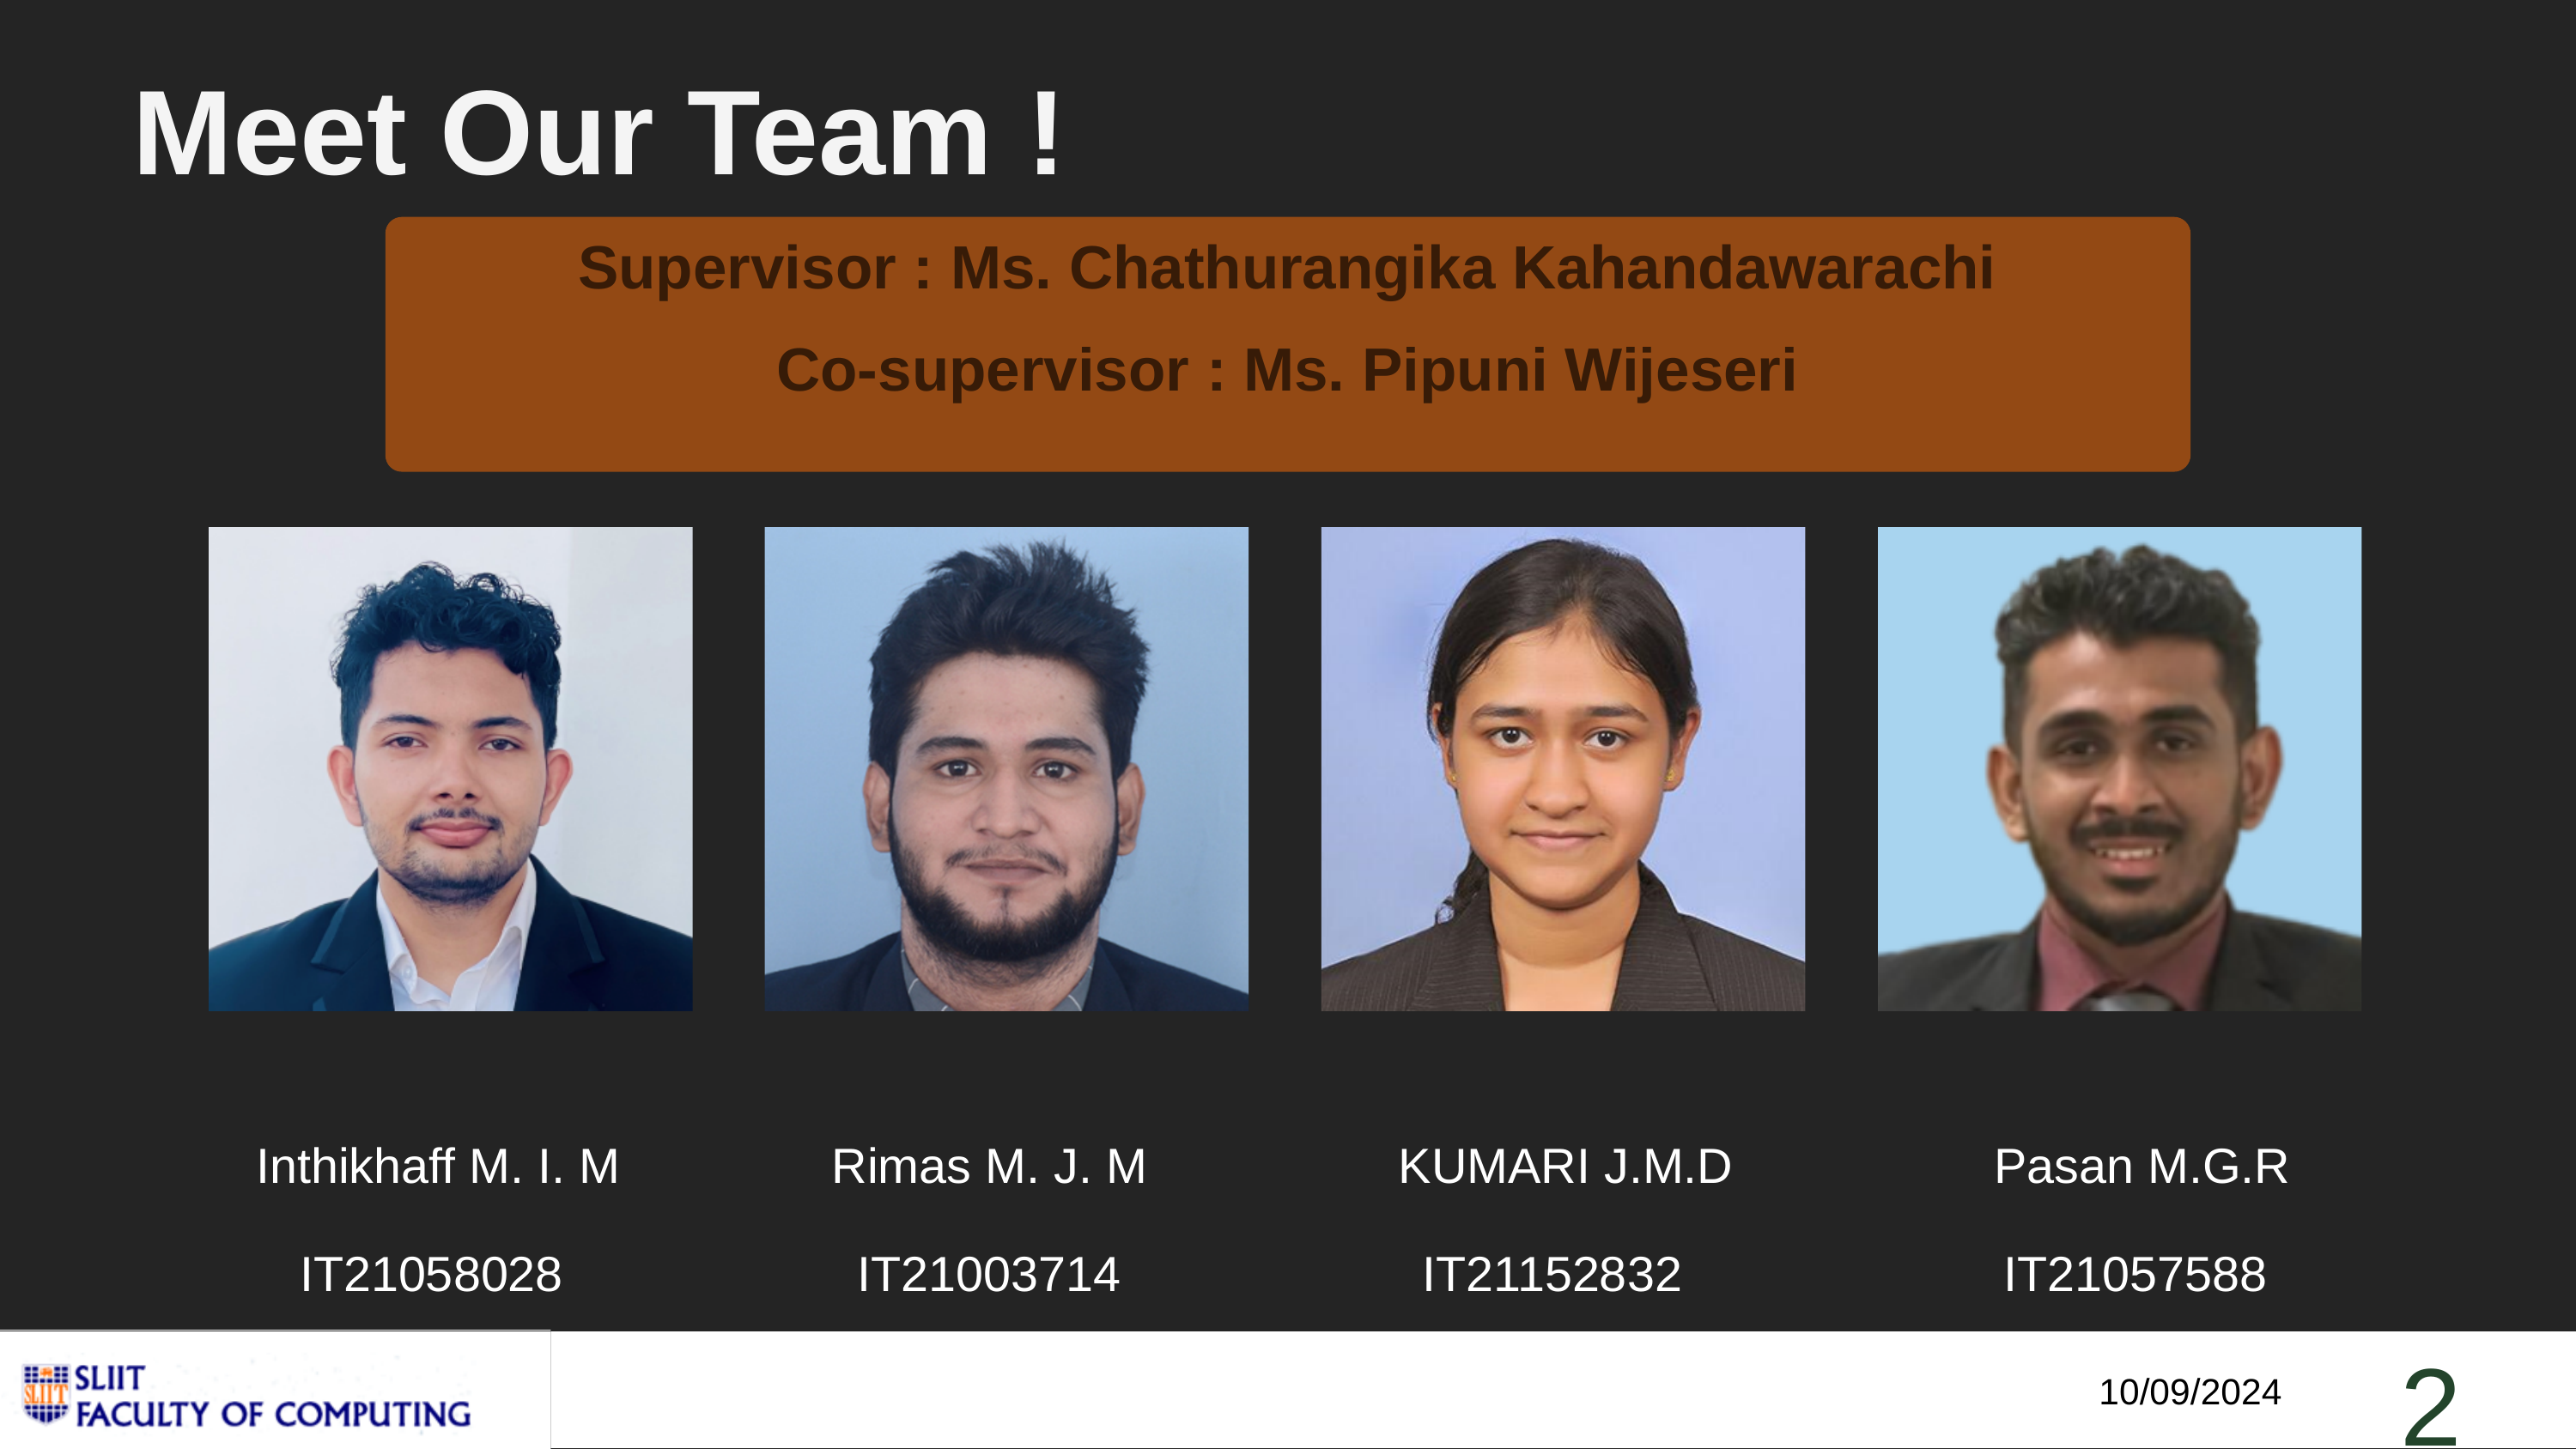

Meet Our Team !

Supervisor : Ms. Chathurangika Kahandawarachi
Co-supervisor : Ms. Pipuni Wijeseri

Inthikhaff M. I. M IT21058028
Rimas M. J. M
IT21003714
 KUMARI J.M.D
IT21152832
Pasan M.G.R IT21057588
2

10/09/2024